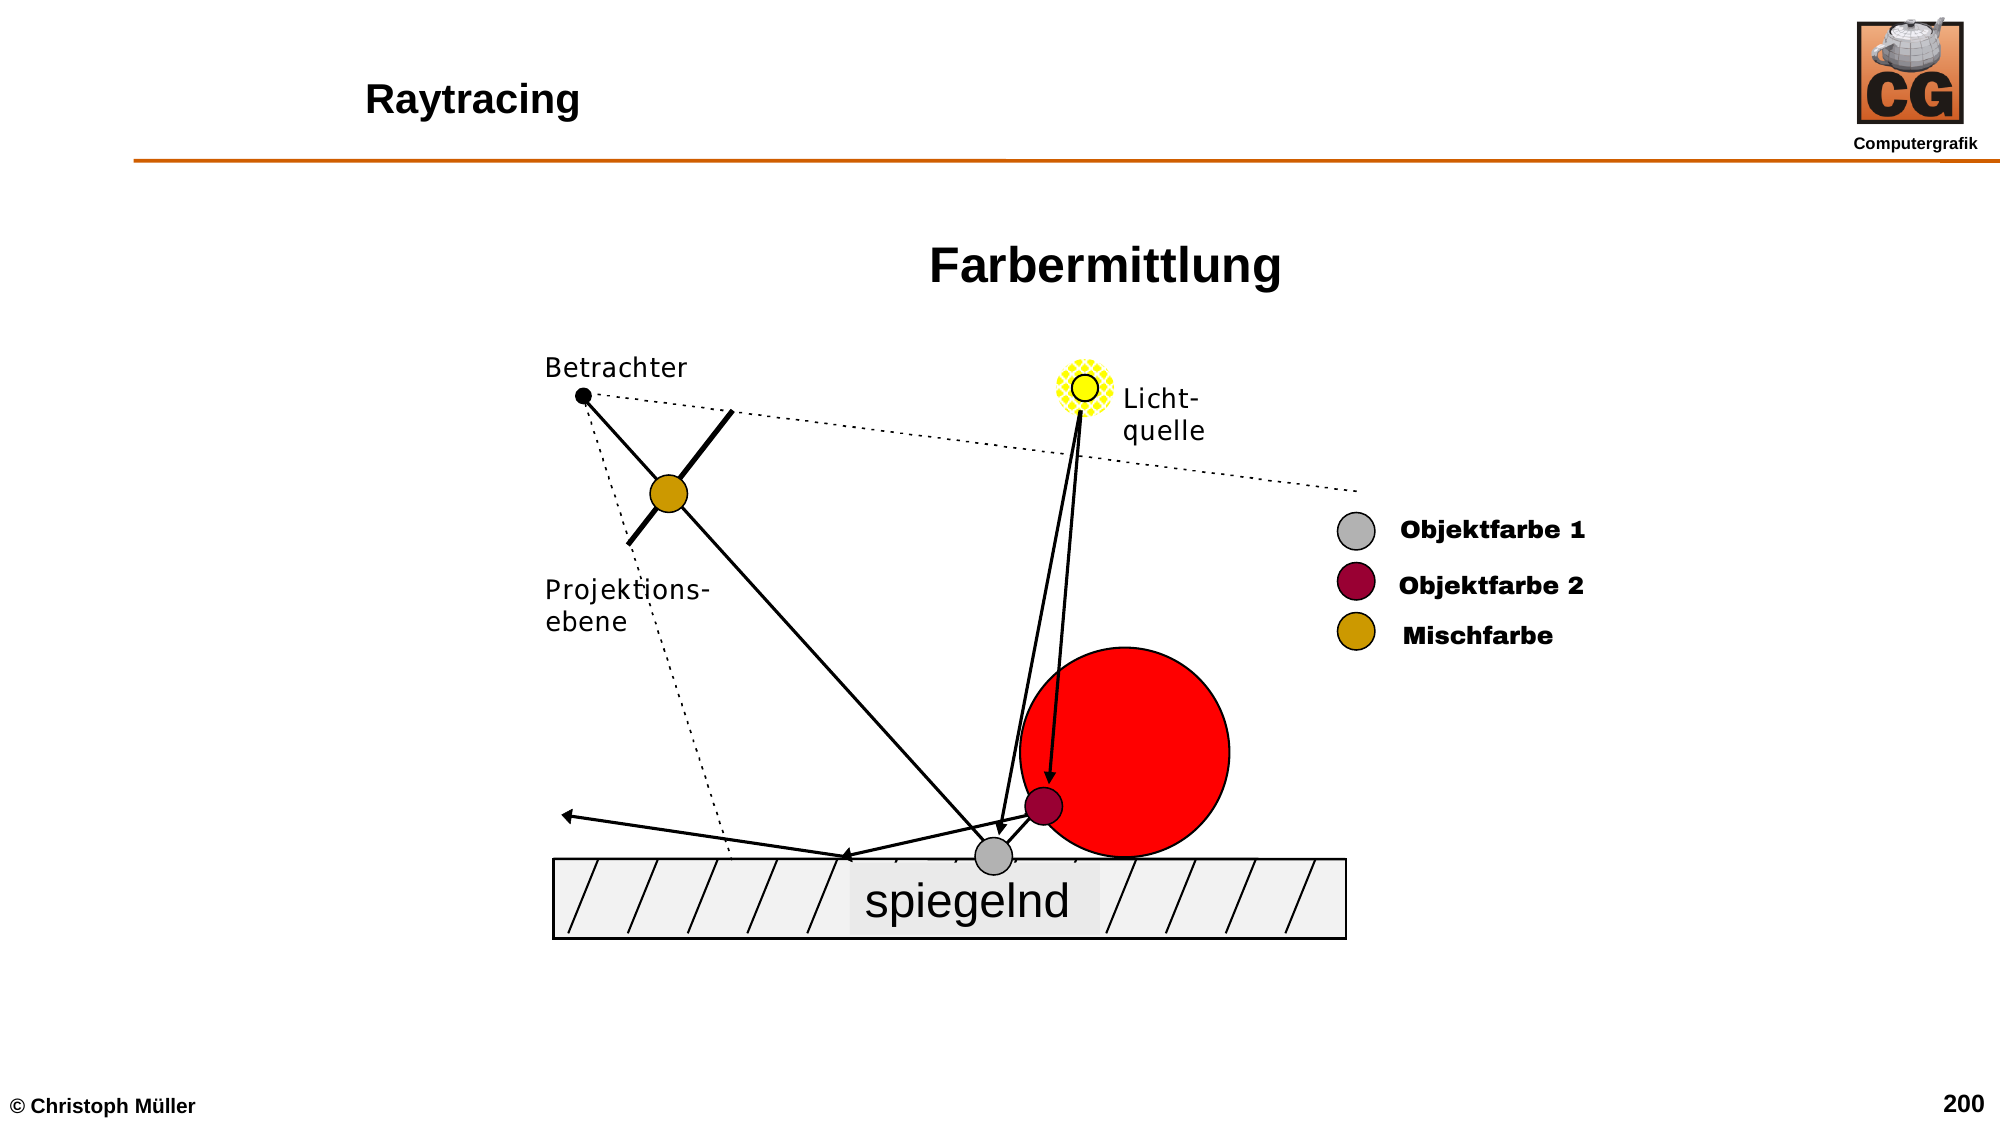

Raytracing
Farbermittlung
Betrachter

   Licht-

   quelle

Mischfarbe

Objektfarbe 1

Objektfarbe 2

 Projektions-

 ebene

spiegelnd